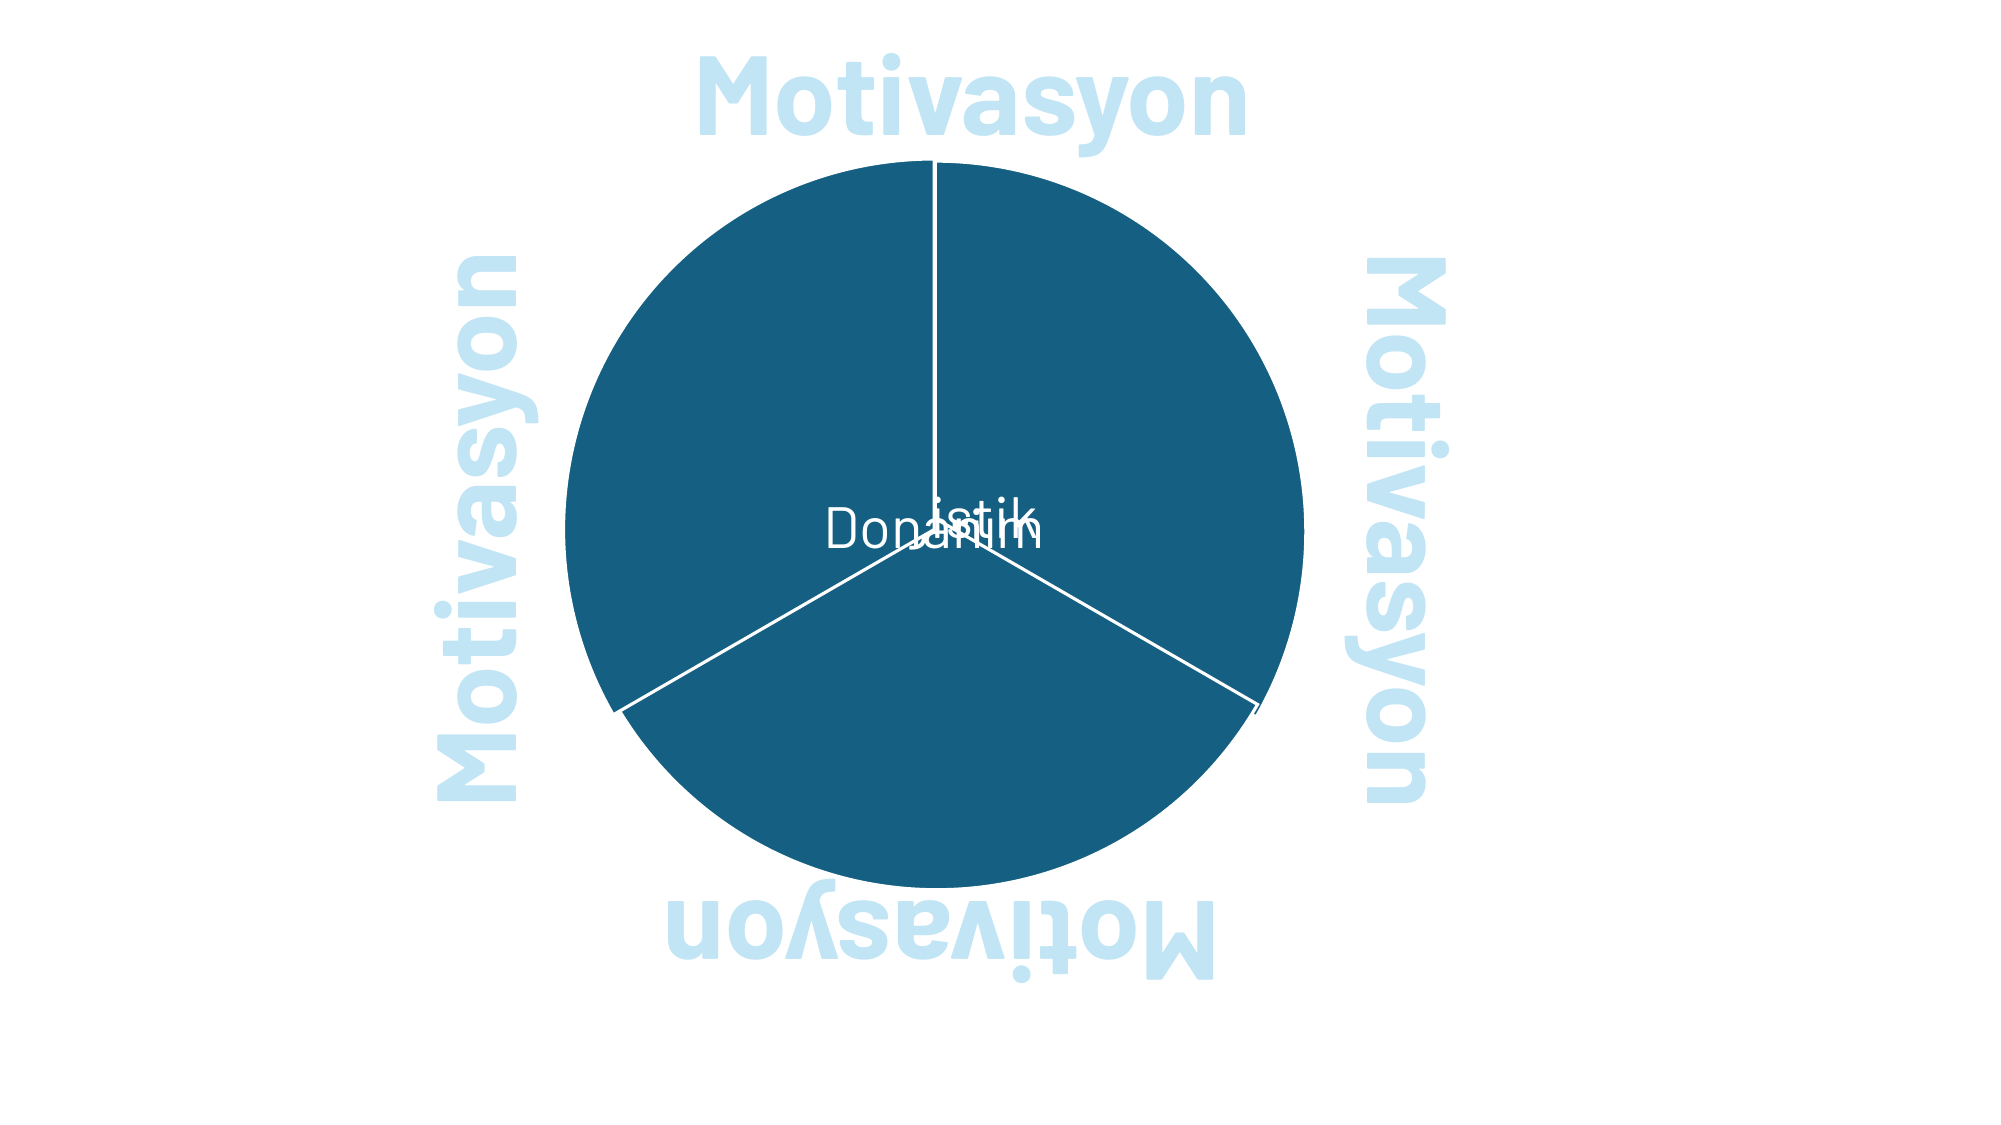

Motivasyon
Veri
Logistik
Donanım
Motivasyon
Motivasyon
Motivasyon